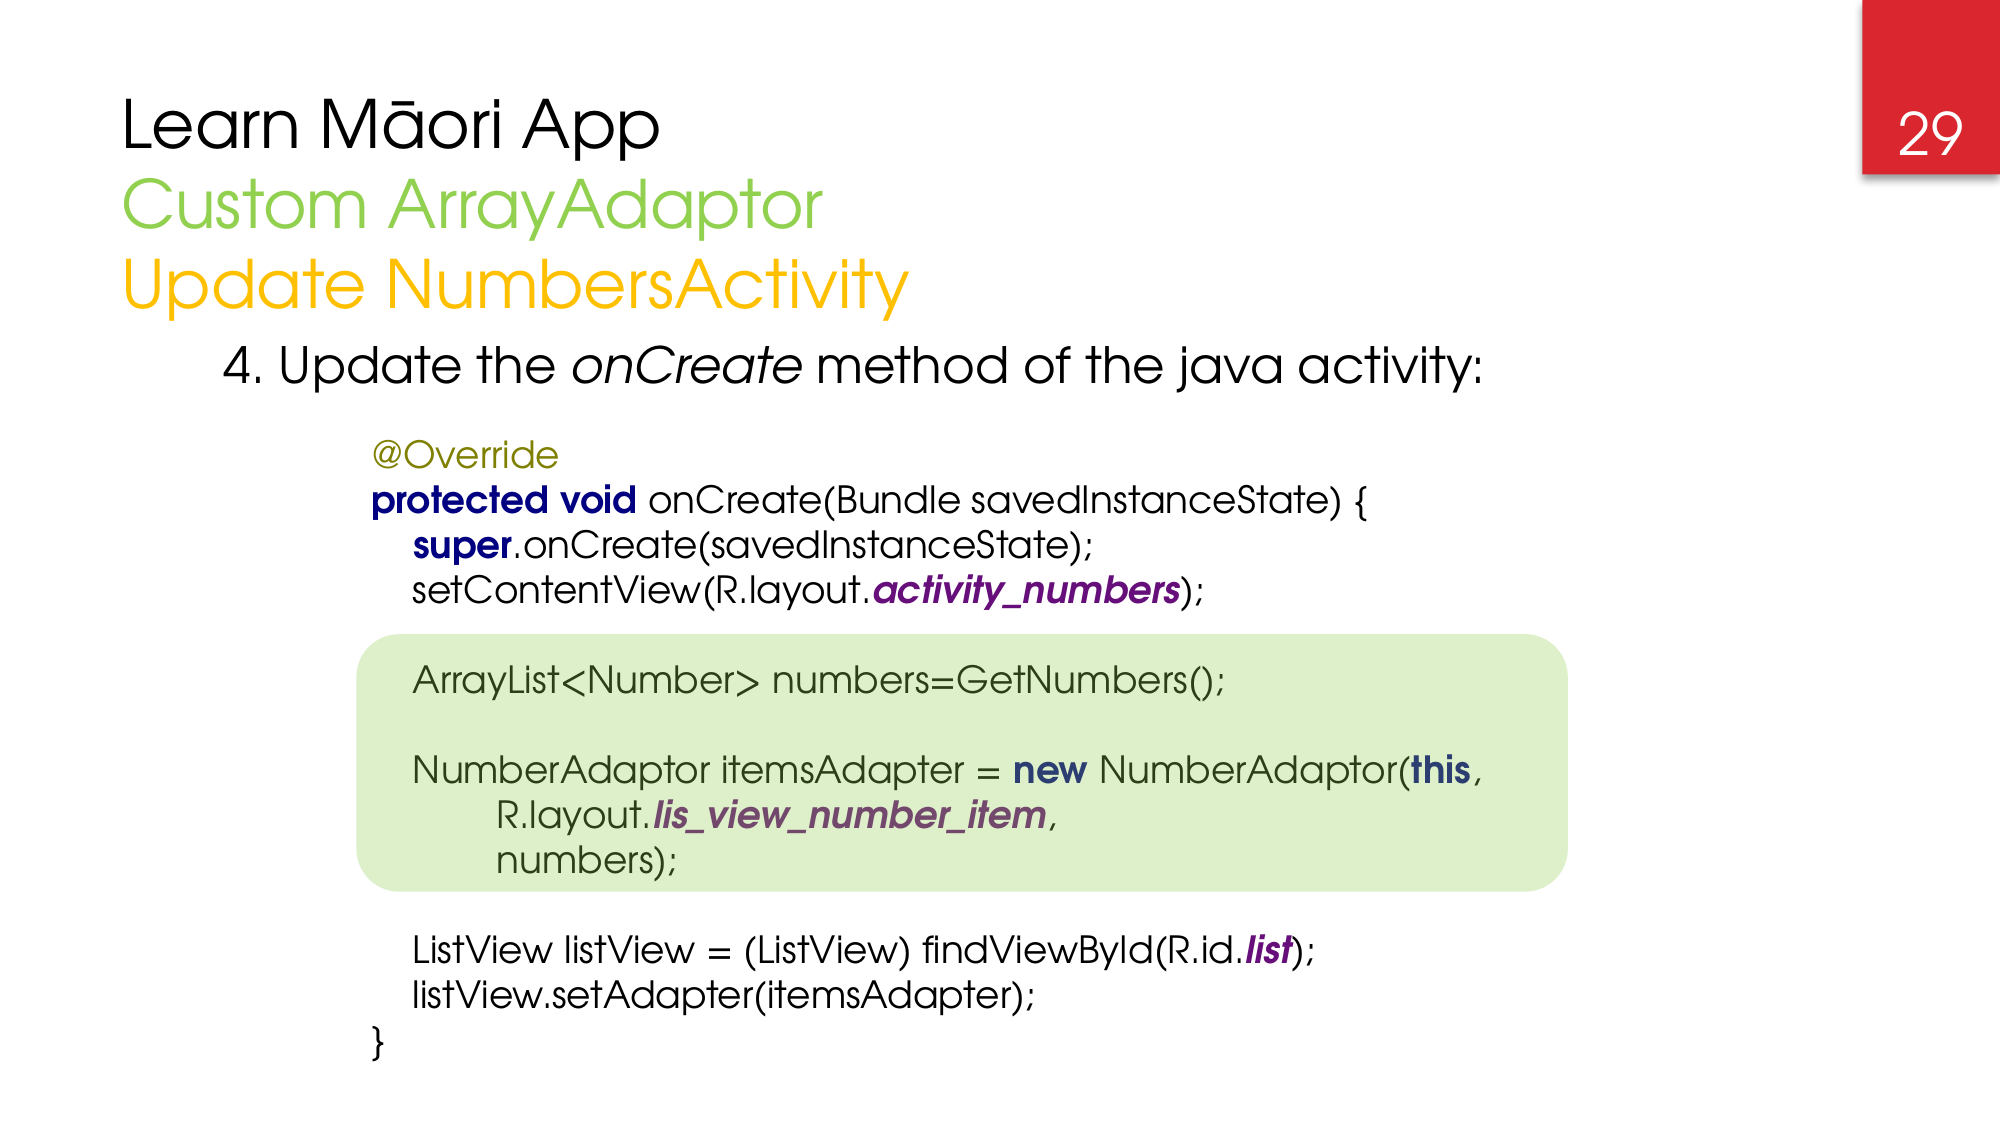

29
# Learn Māori App Custom ArrayAdaptor Update NumbersActivity
4. Update the onCreate method of the java activity:
@Override
protected void onCreate(Bundle savedInstanceState) {
    super.onCreate(savedInstanceState);
    setContentView(R.layout.activity_numbers);
    ArrayList<Number> numbers=GetNumbers();
    NumberAdaptor itemsAdapter = new NumberAdaptor(this,
            R.layout.lis_view_number_item,
            numbers);
    ListView listView = (ListView) findViewById(R.id.list);
    listView.setAdapter(itemsAdapter);
}